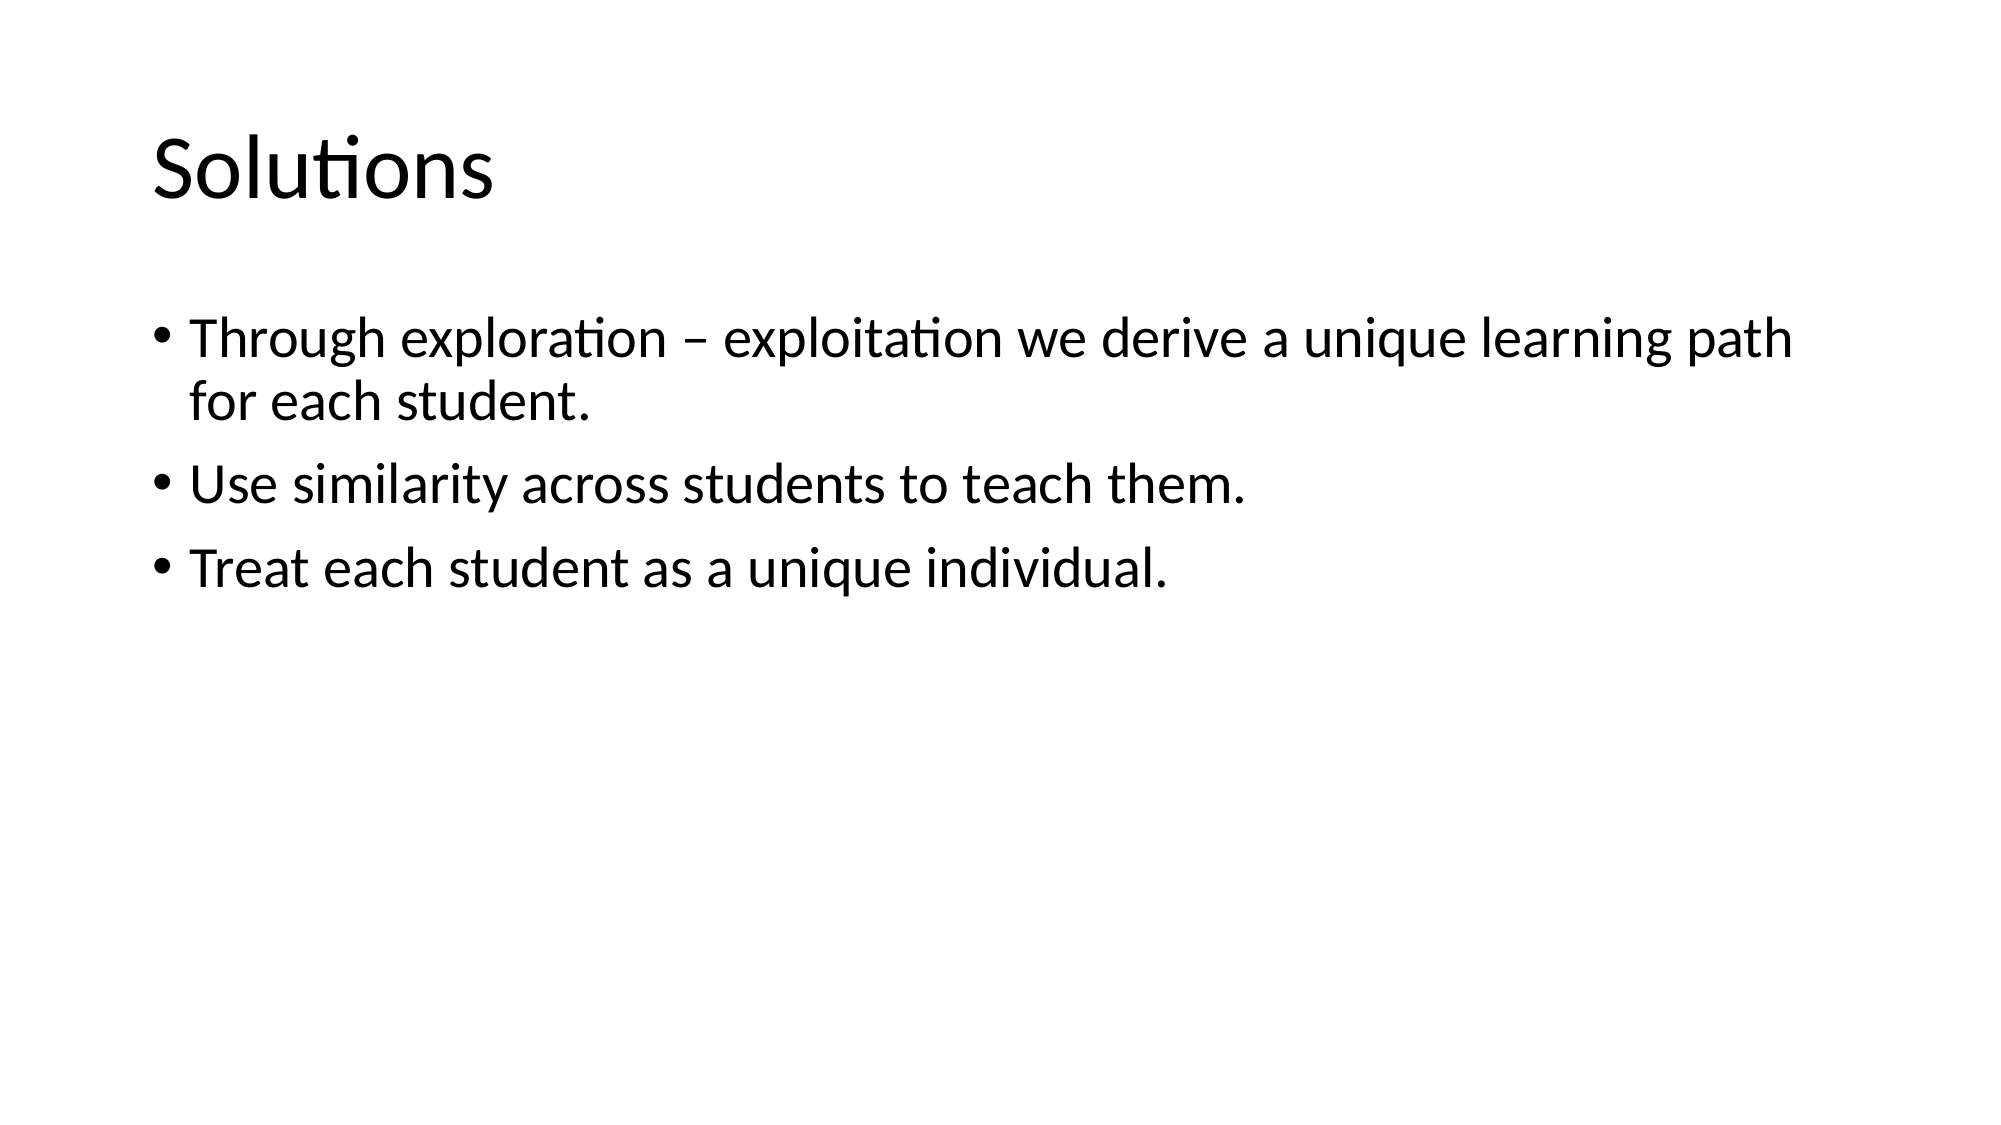

# Solutions
Through exploration – exploitation we derive a unique learning path for each student.
Use similarity across students to teach them.
Treat each student as a unique individual.